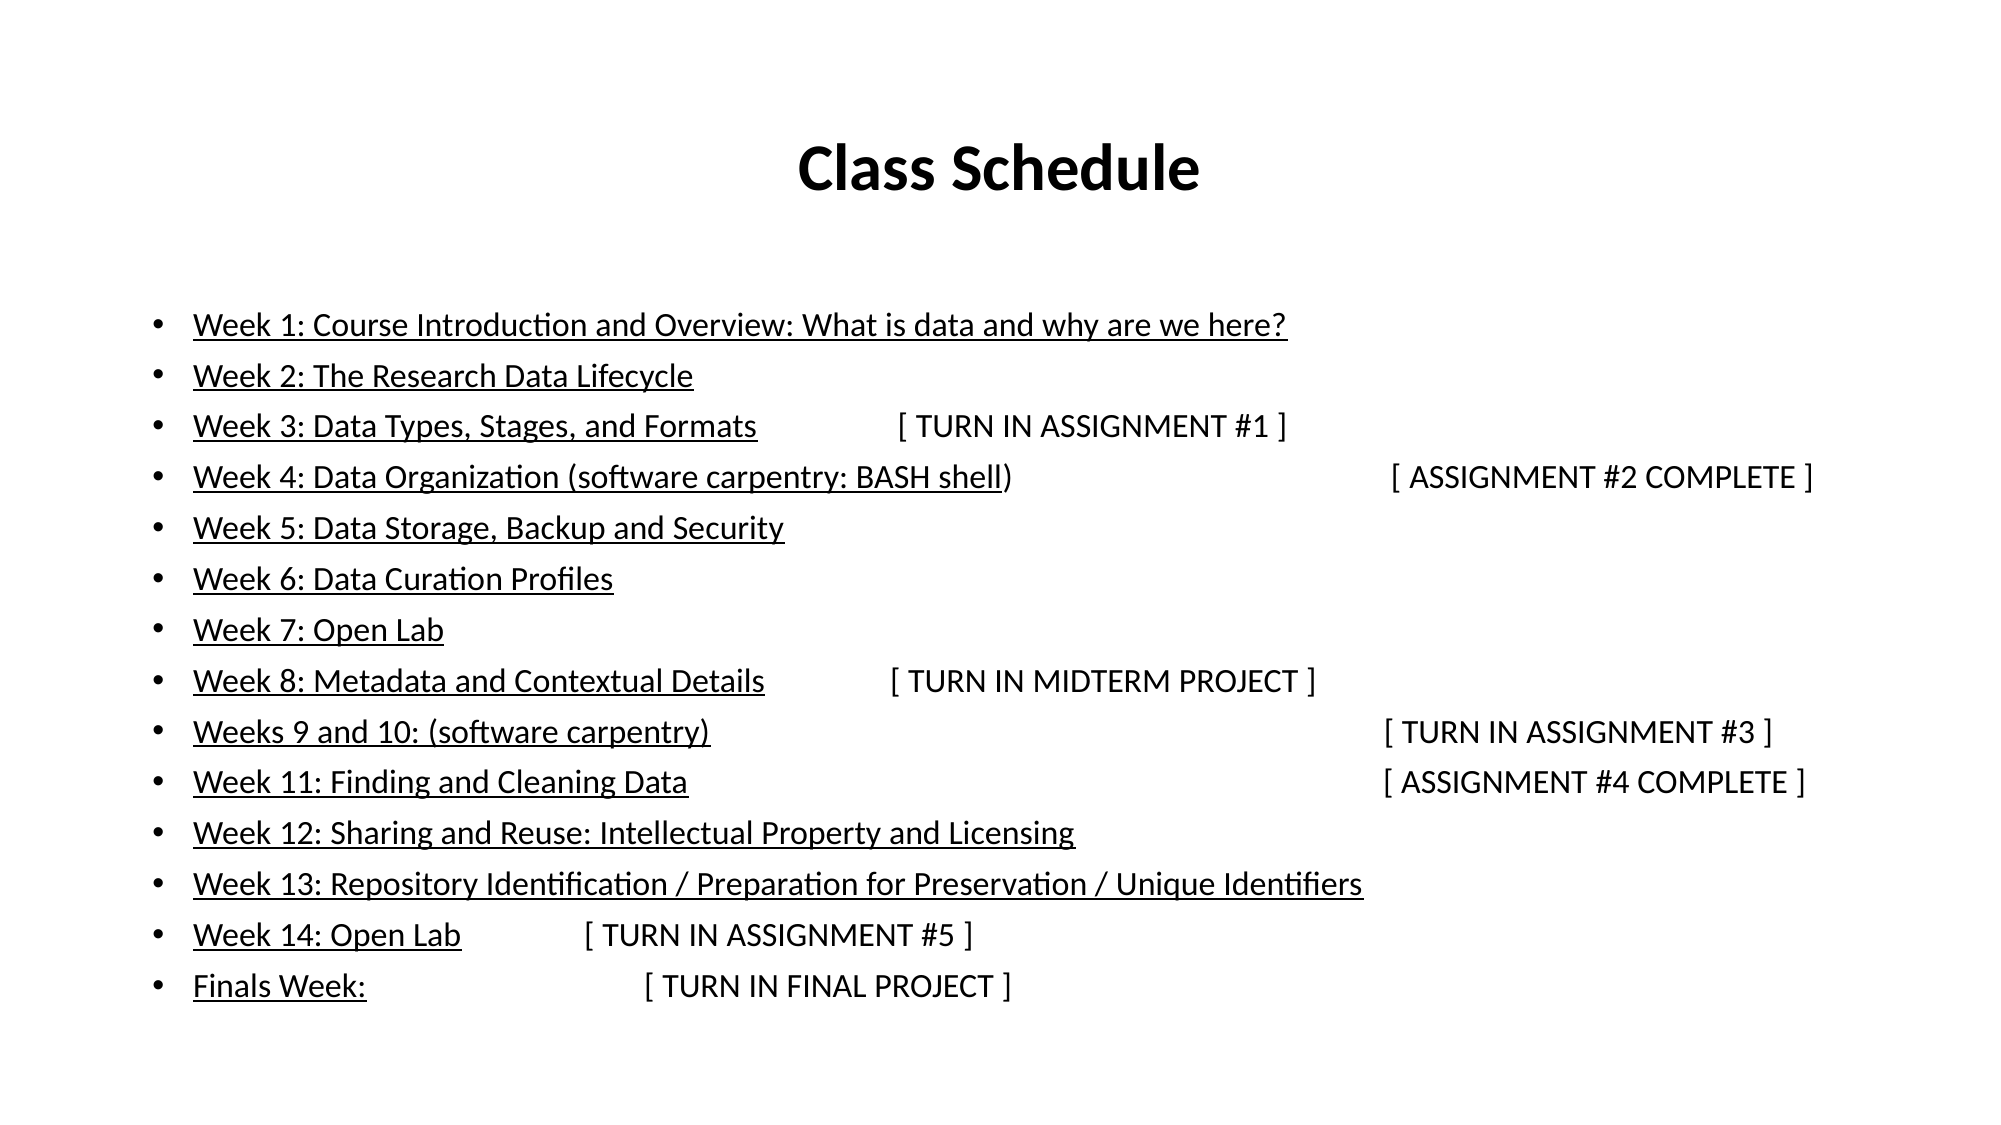

# Class Schedule
Week 1: Course Introduction and Overview: What is data and why are we here?
Week 2: The Research Data Lifecycle
Week 3: Data Types, Stages, and Formats				            [ TURN IN ASSIGNMENT #1 ]
Week 4: Data Organization (software carpentry: BASH shell)                                                 [ ASSIGNMENT #2 COMPLETE ]
Week 5: Data Storage, Backup and Security
Week 6: Data Curation Profiles
Week 7: Open Lab
Week 8: Metadata and Contextual Details 				           [ TURN IN MIDTERM PROJECT ]
Weeks 9 and 10: (software carpentry)	                                                                           [ TURN IN ASSIGNMENT #3 ]
Week 11: Finding and Cleaning Data                                                                                          [ ASSIGNMENT #4 COMPLETE ]
Week 12: Sharing and Reuse: Intellectual Property and Licensing
Week 13: Repository Identification / Preparation for Preservation / Unique Identifiers
Week 14: Open Lab 						           [ TURN IN ASSIGNMENT #5 ]
Finals Week: 					                                [ TURN IN FINAL PROJECT ]